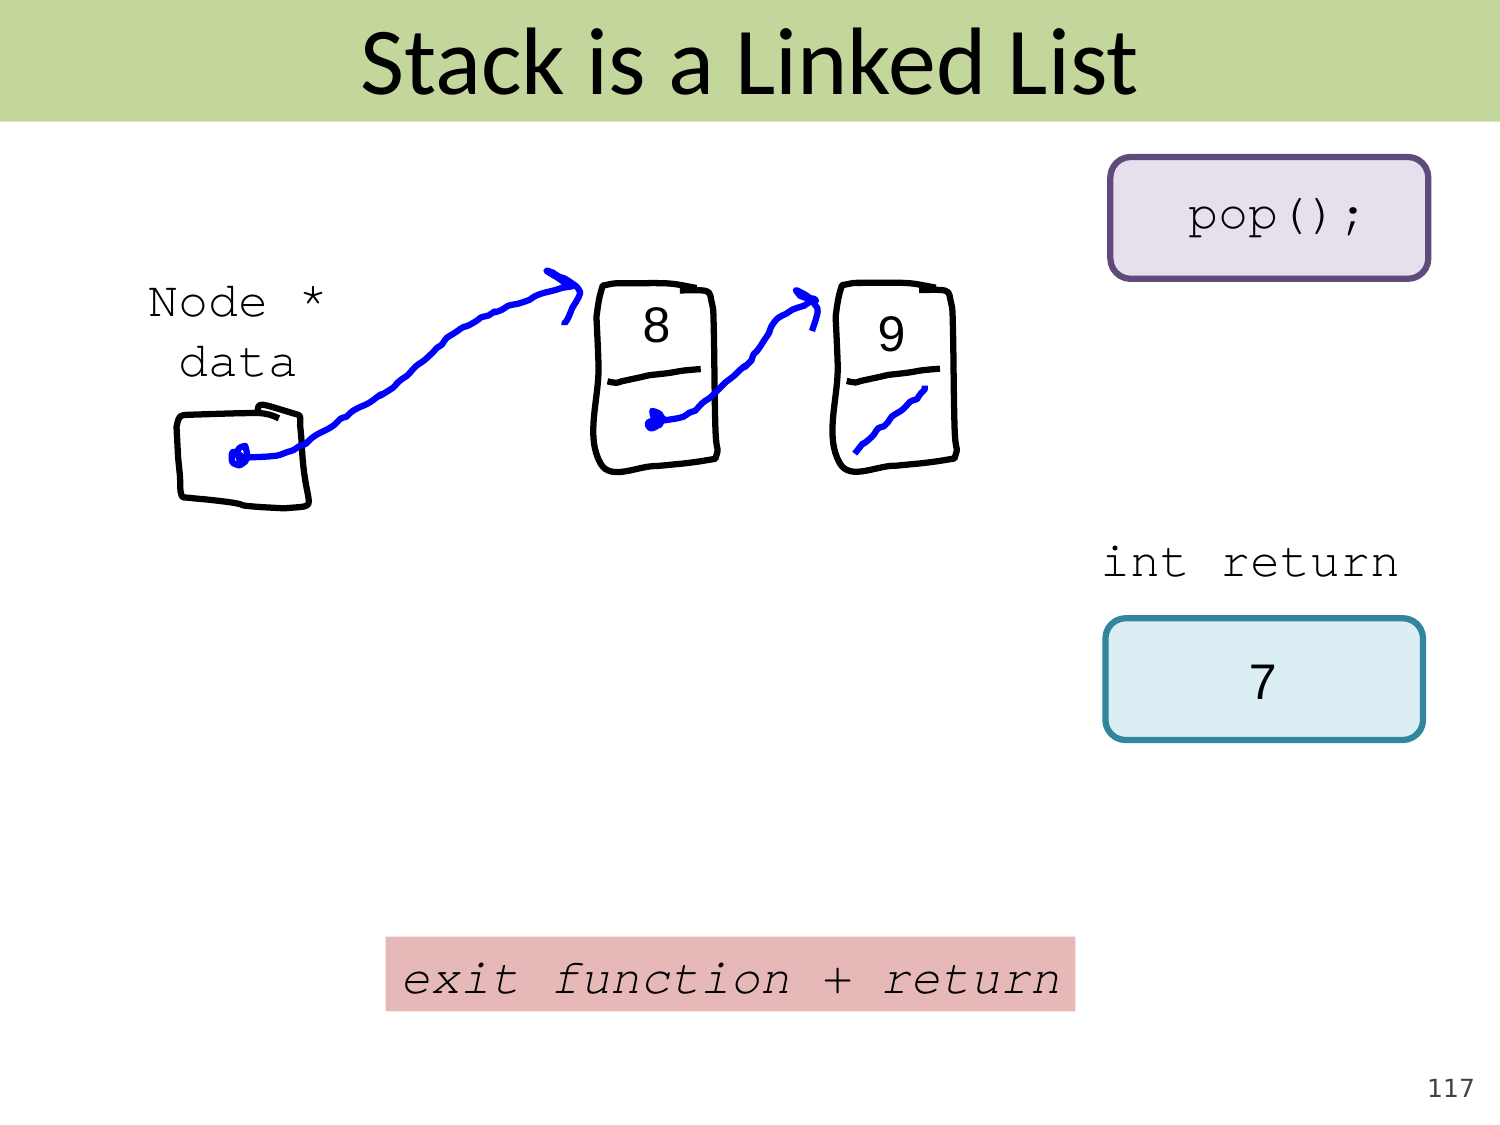

# Stack is a Linked List

pop();
Node *
data

8

9

int return

7
exit function + return